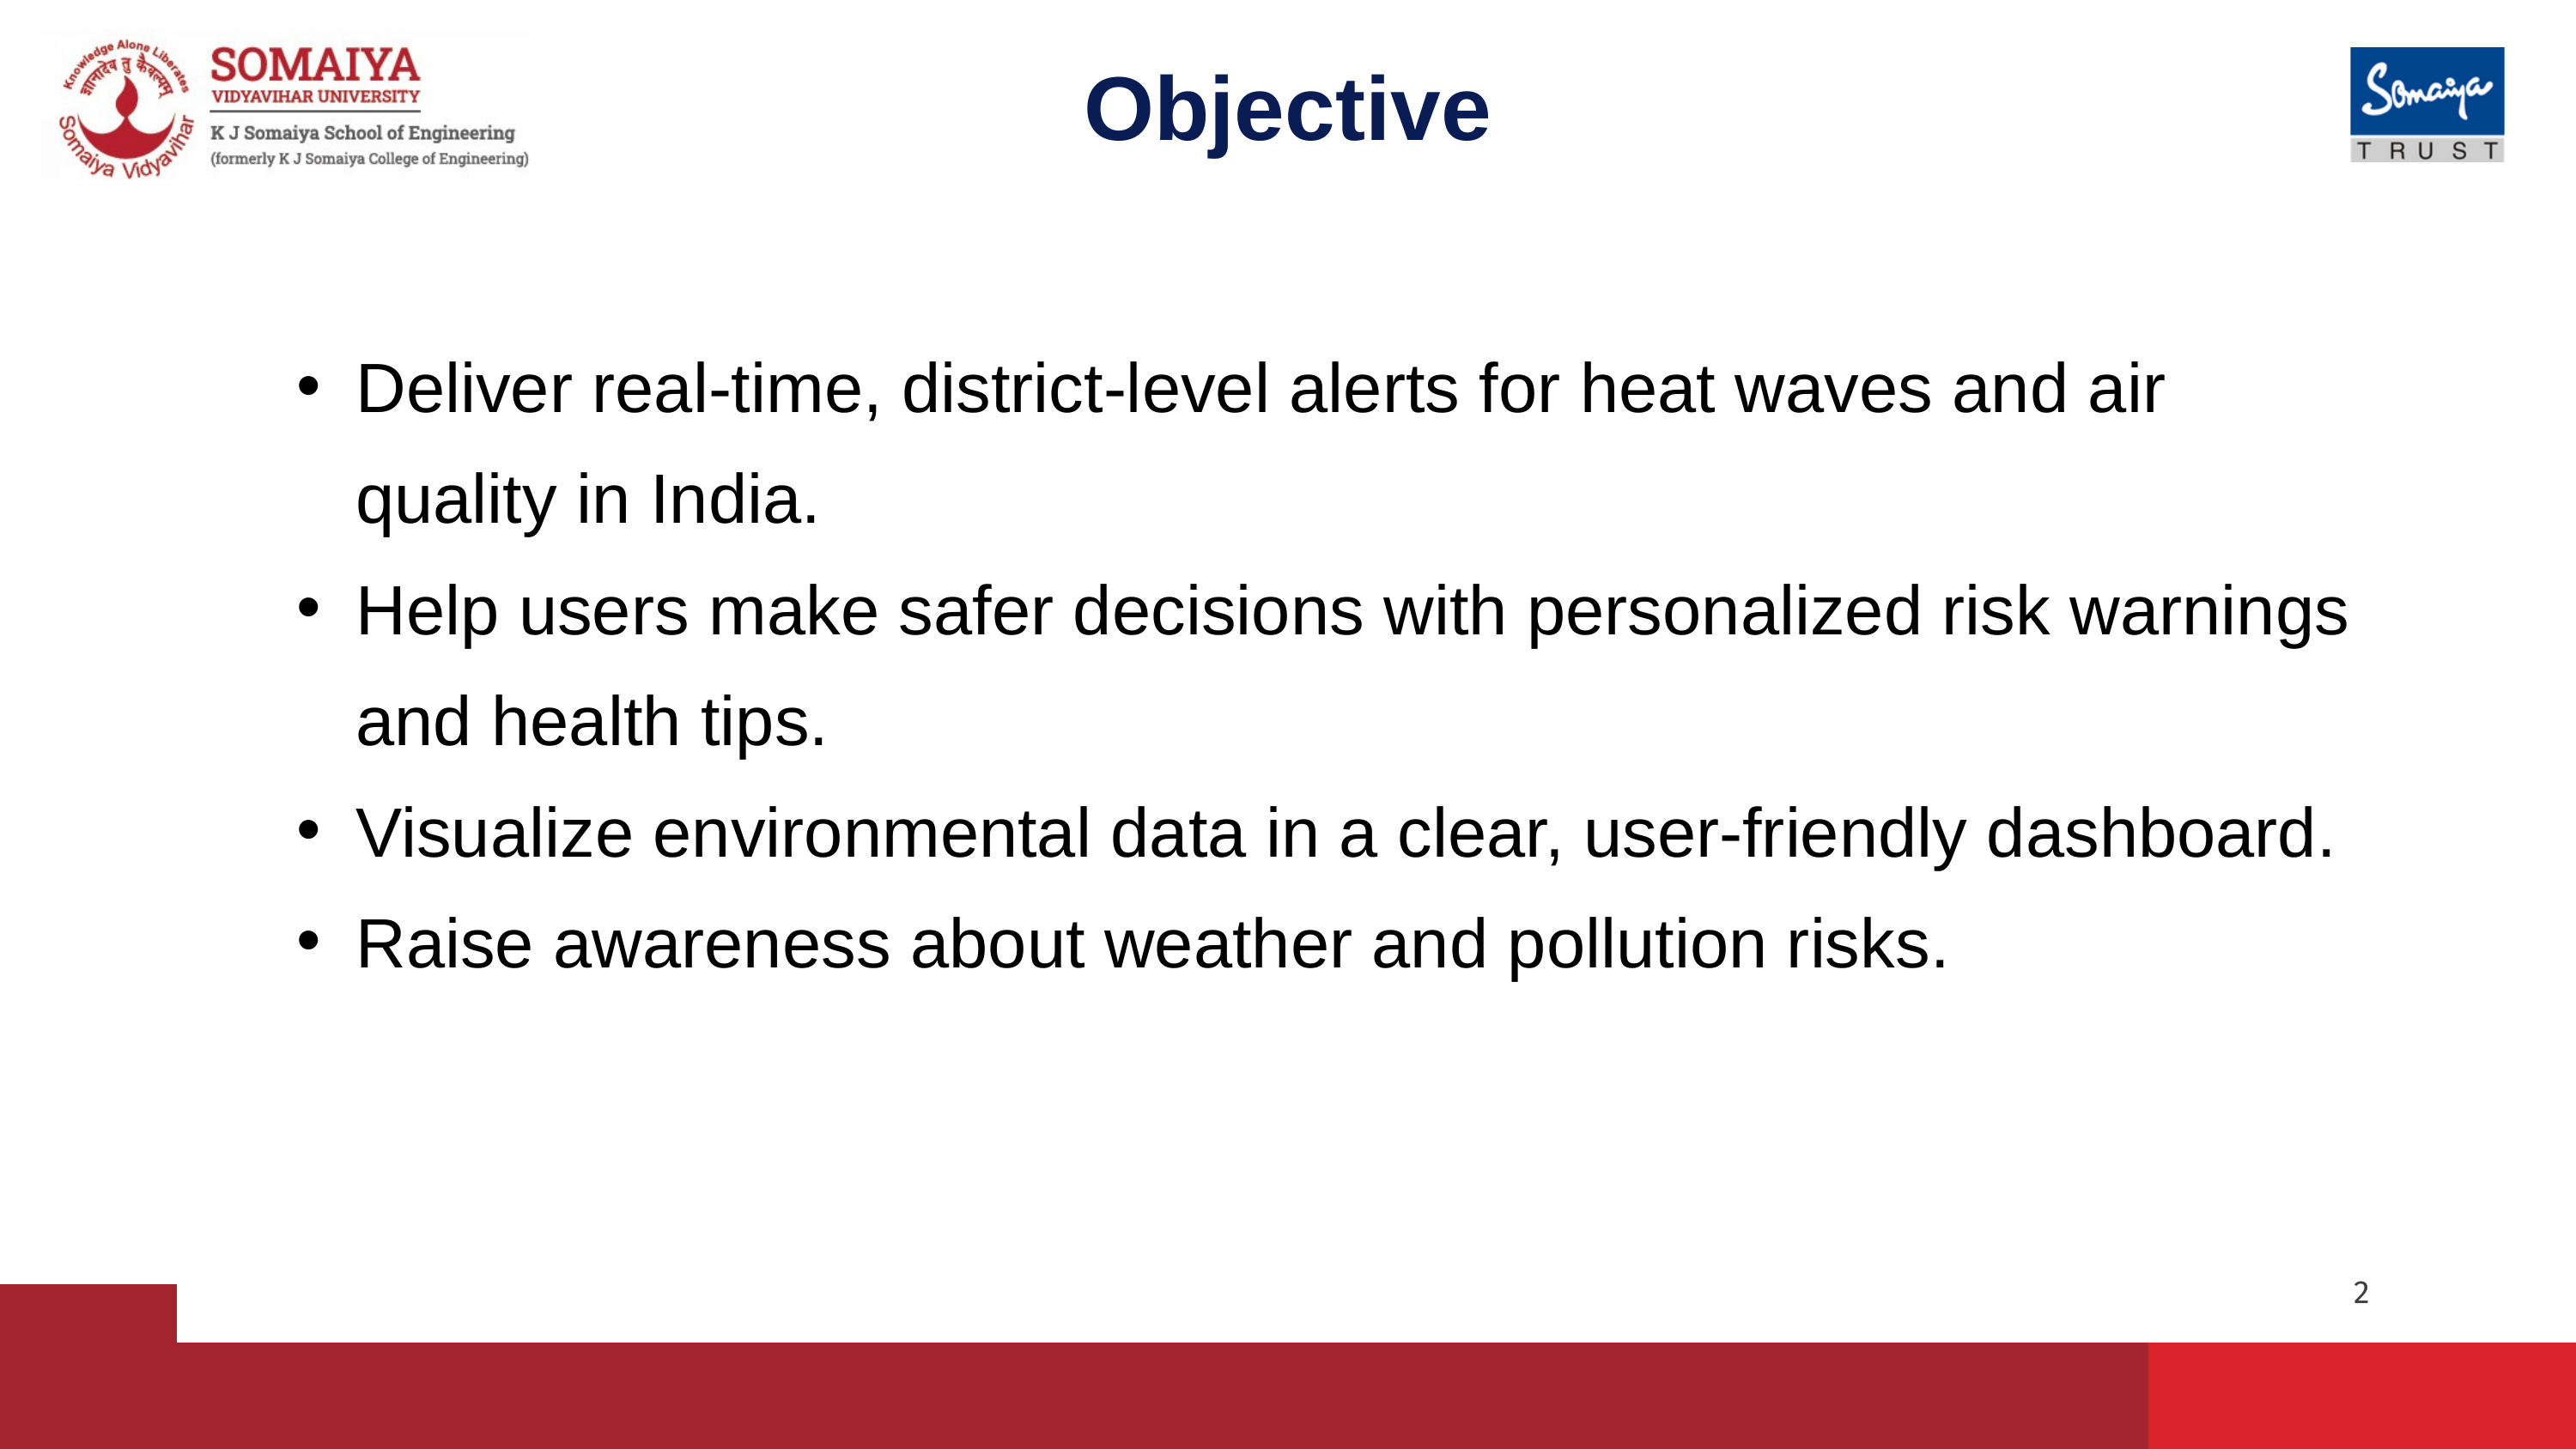

Objective

Deliver real-time, district-level alerts for heat waves and air quality in India.
Help users make safer decisions with personalized risk warnings and health tips.
Visualize environmental data in a clear, user-friendly dashboard.
Raise awareness about weather and pollution risks.

2